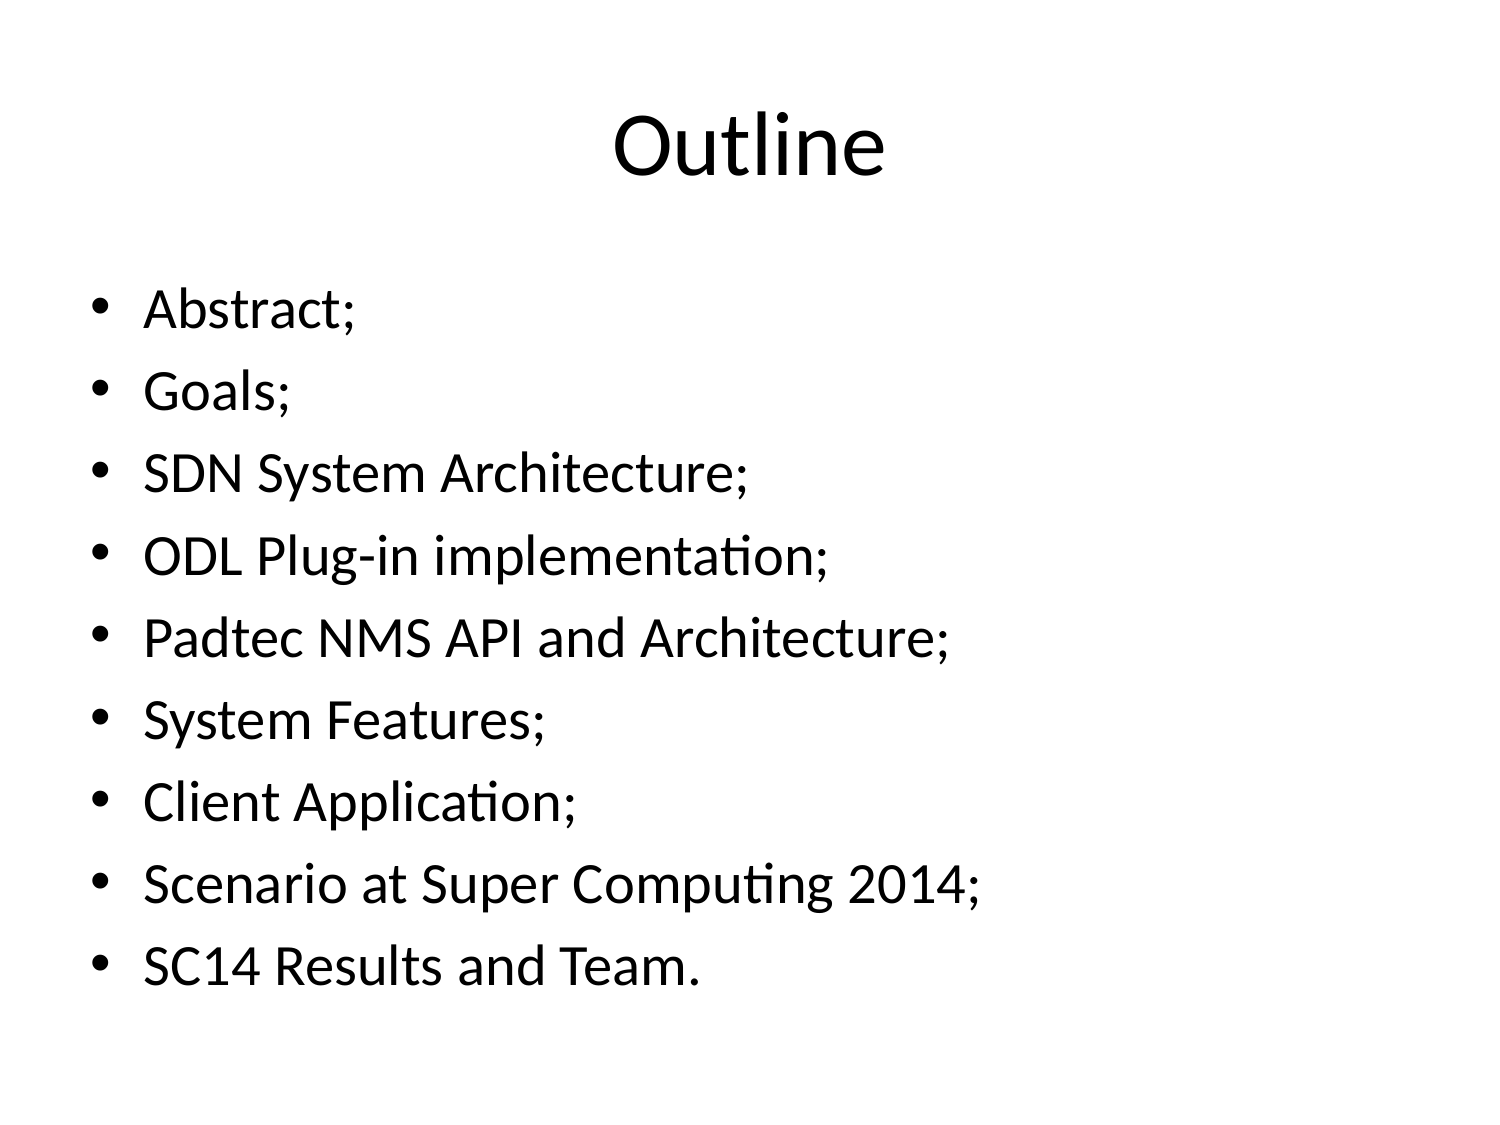

# Outline
Abstract;
Goals;
SDN System Architecture;
ODL Plug-in implementation;
Padtec NMS API and Architecture;
System Features;
Client Application;
Scenario at Super Computing 2014;
SC14 Results and Team.